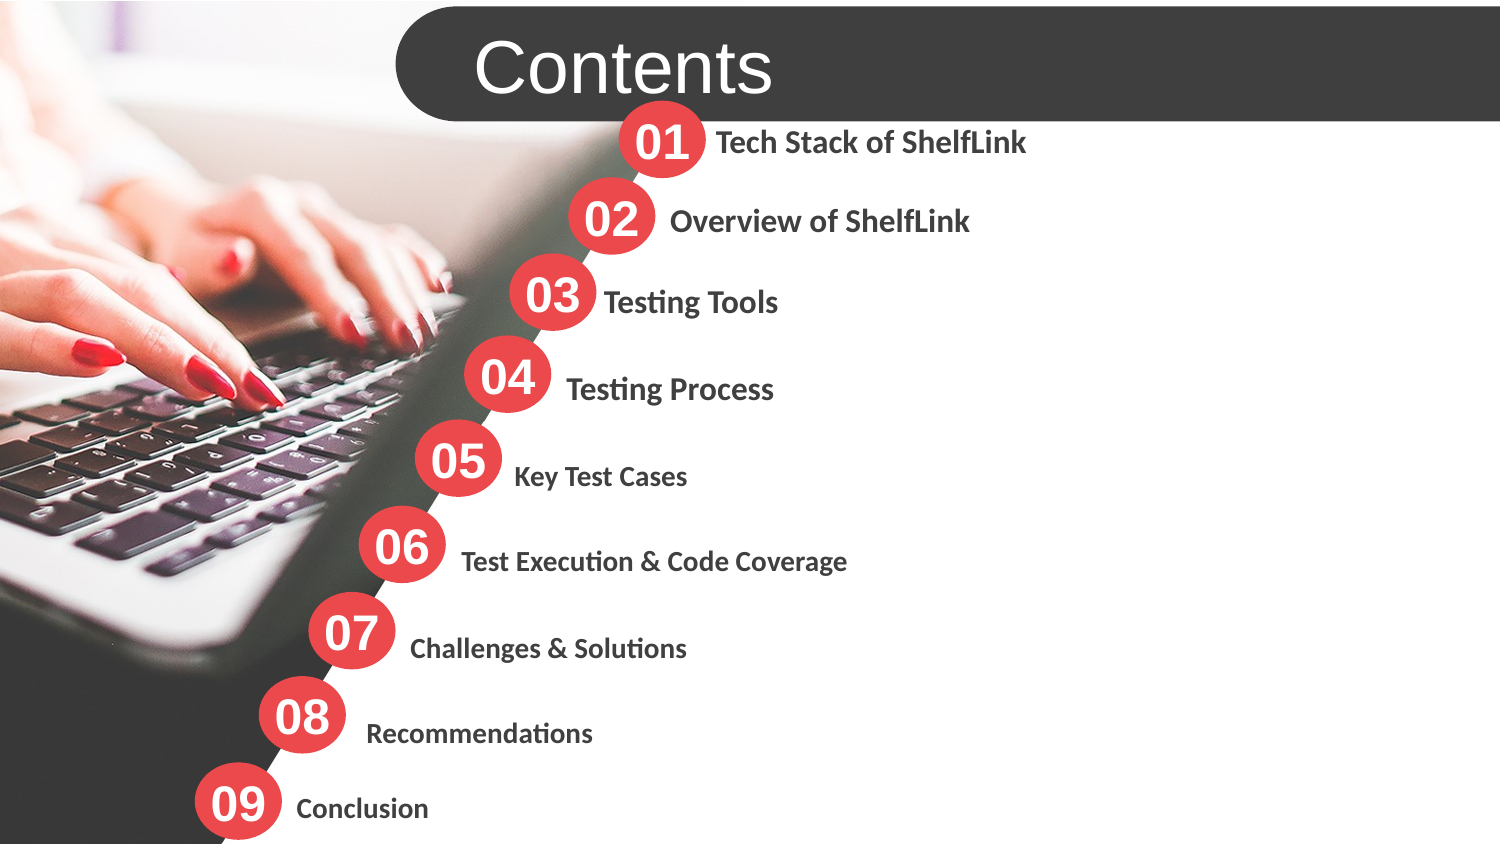

Contents

01
Tech Stack of ShelfLink

02
Overview of ShelfLink

03
Testing Tools

04
Testing Process

05
Key Test Cases

06
Test Execution & Code Coverage

07
Challenges & Solutions

08
Recommendations

09
Conclusion